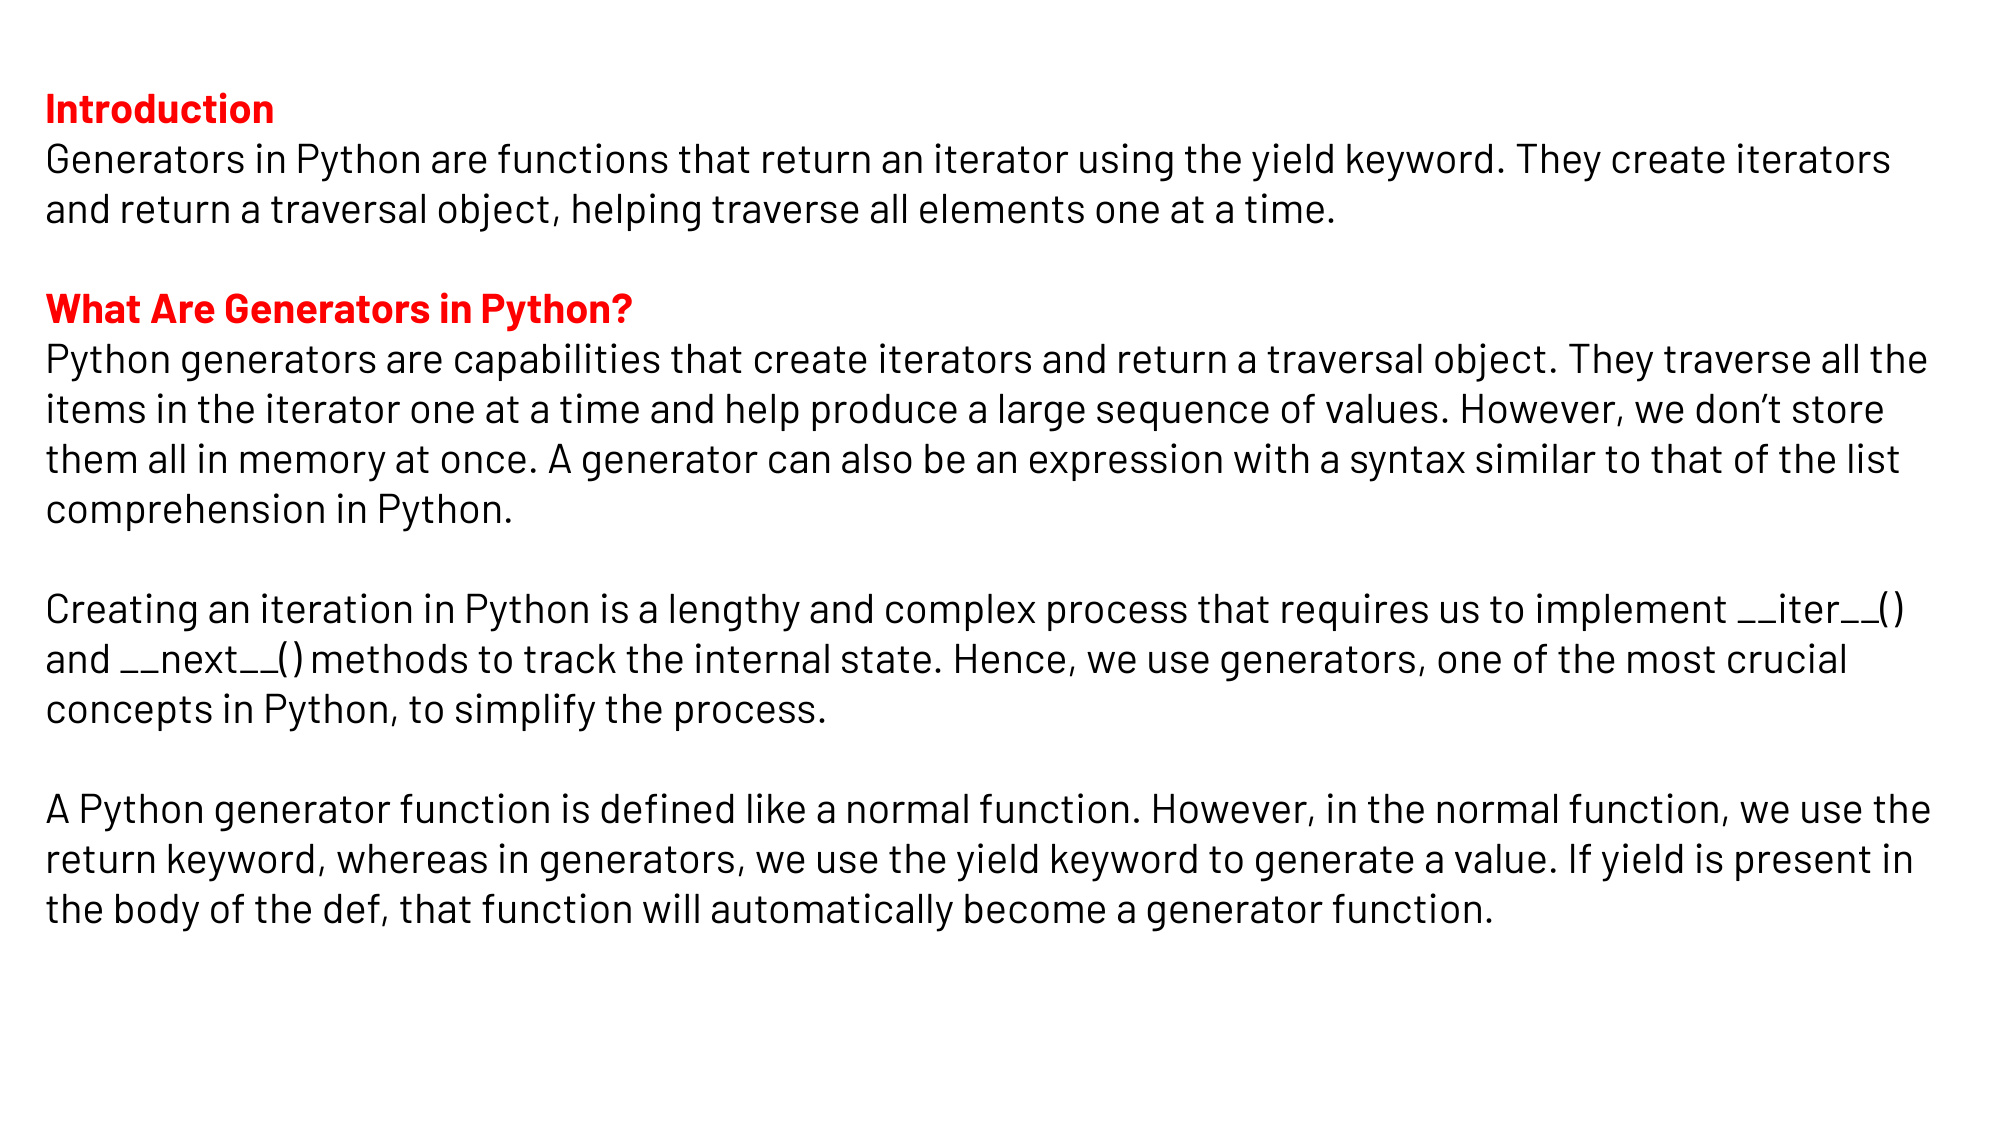

Introduction
Generators in Python are functions that return an iterator using the yield keyword. They create iterators and return a traversal object, helping traverse all elements one at a time.

What Are Generators in Python?
Python generators are capabilities that create iterators and return a traversal object. They traverse all the items in the iterator one at a time and help produce a large sequence of values. However, we don’t store them all in memory at once. A generator can also be an expression with a syntax similar to that of the list comprehension in Python.

Creating an iteration in Python is a lengthy and complex process that requires us to implement __iter__() and __next__() methods to track the internal state. Hence, we use generators, one of the most crucial concepts in Python, to simplify the process.

A Python generator function is defined like a normal function. However, in the normal function, we use the return keyword, whereas in generators, we use the yield keyword to generate a value. If yield is present in the body of the def, that function will automatically become a generator function.